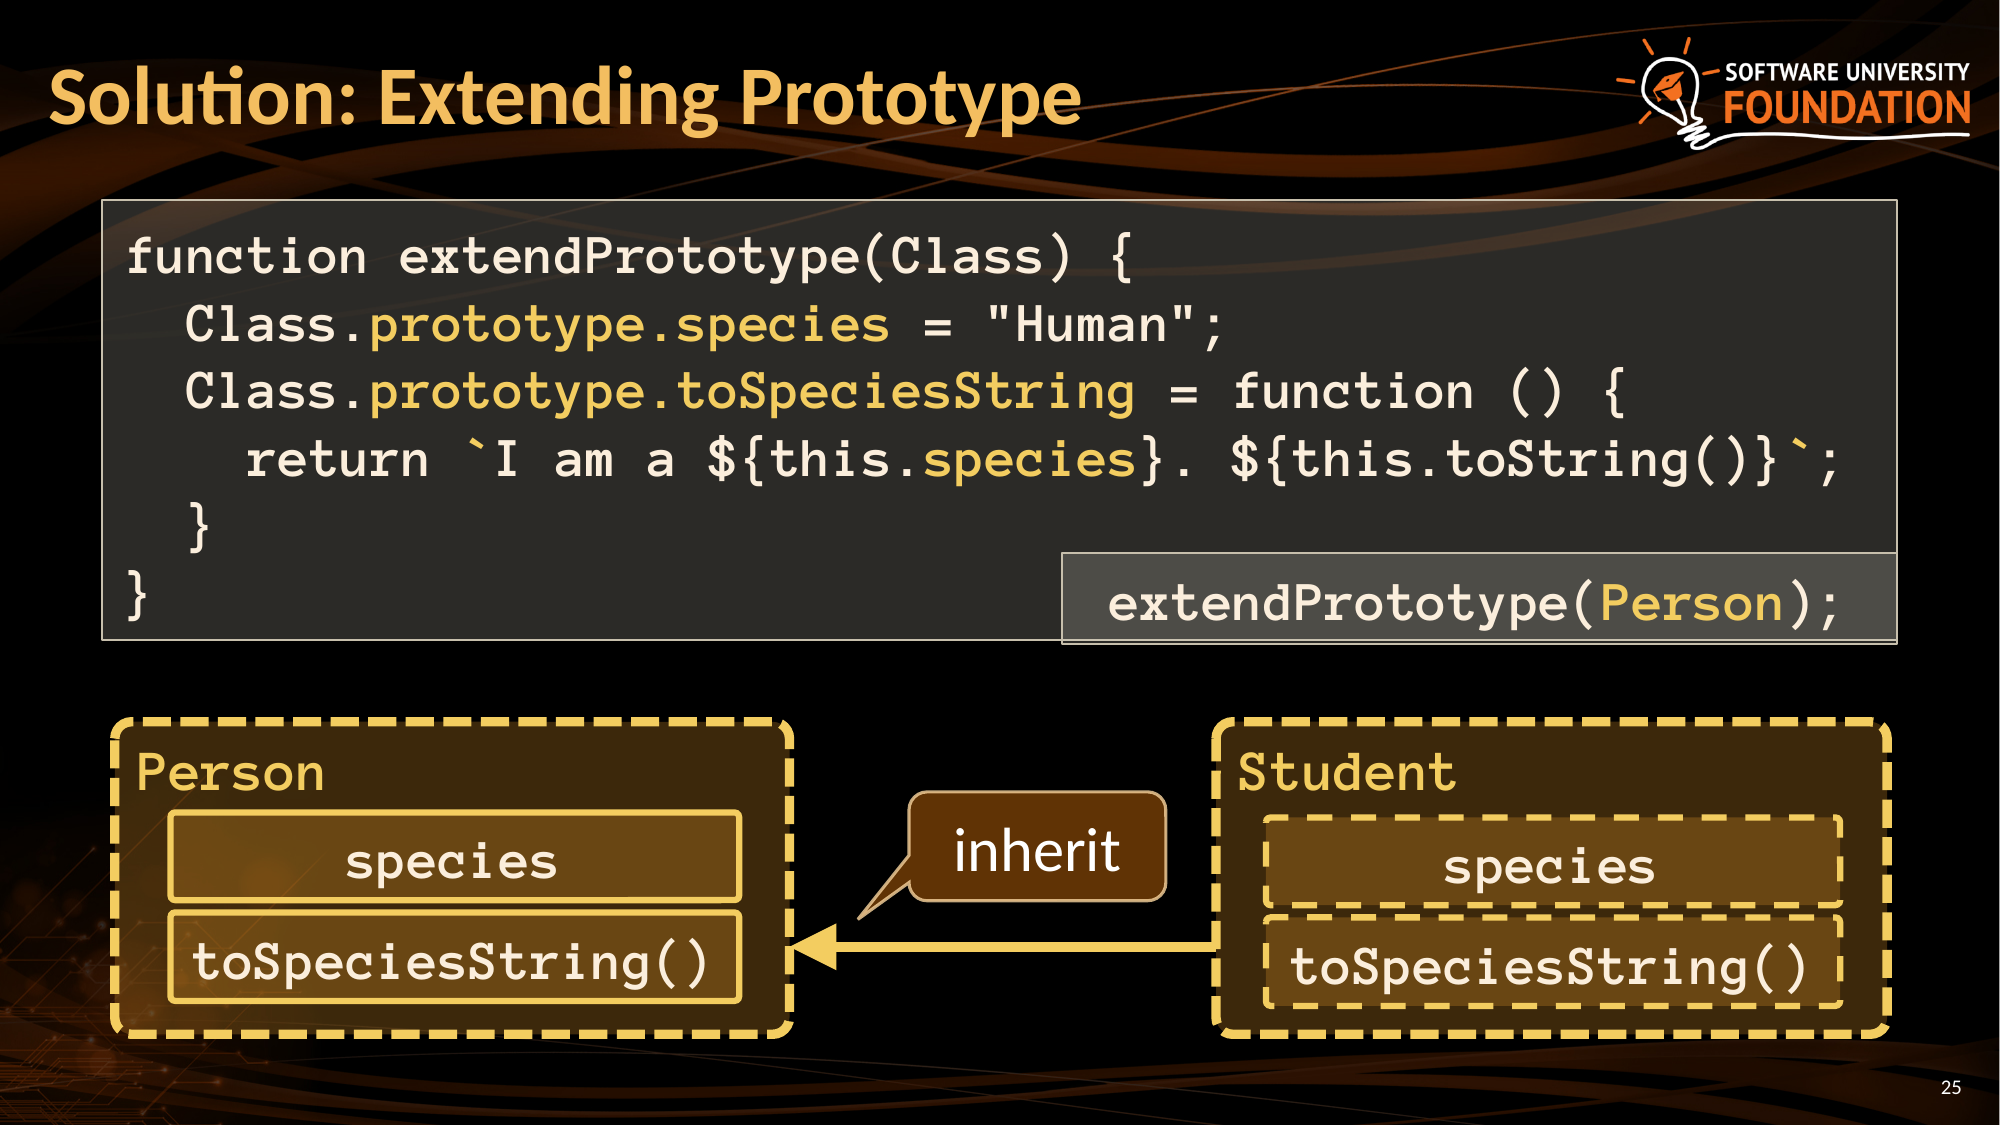

# Solution: Extending Prototype
function extendPrototype(Class) {
  Class.prototype.species = "Human";
  Class.prototype.toSpeciesString = function () {
    return `I am a ${this.species}. ${this.toString()}`;
  }
}
extendPrototype(Person);

Person
Student
inherit
species
species
toSpeciesString()
toSpeciesString()
25